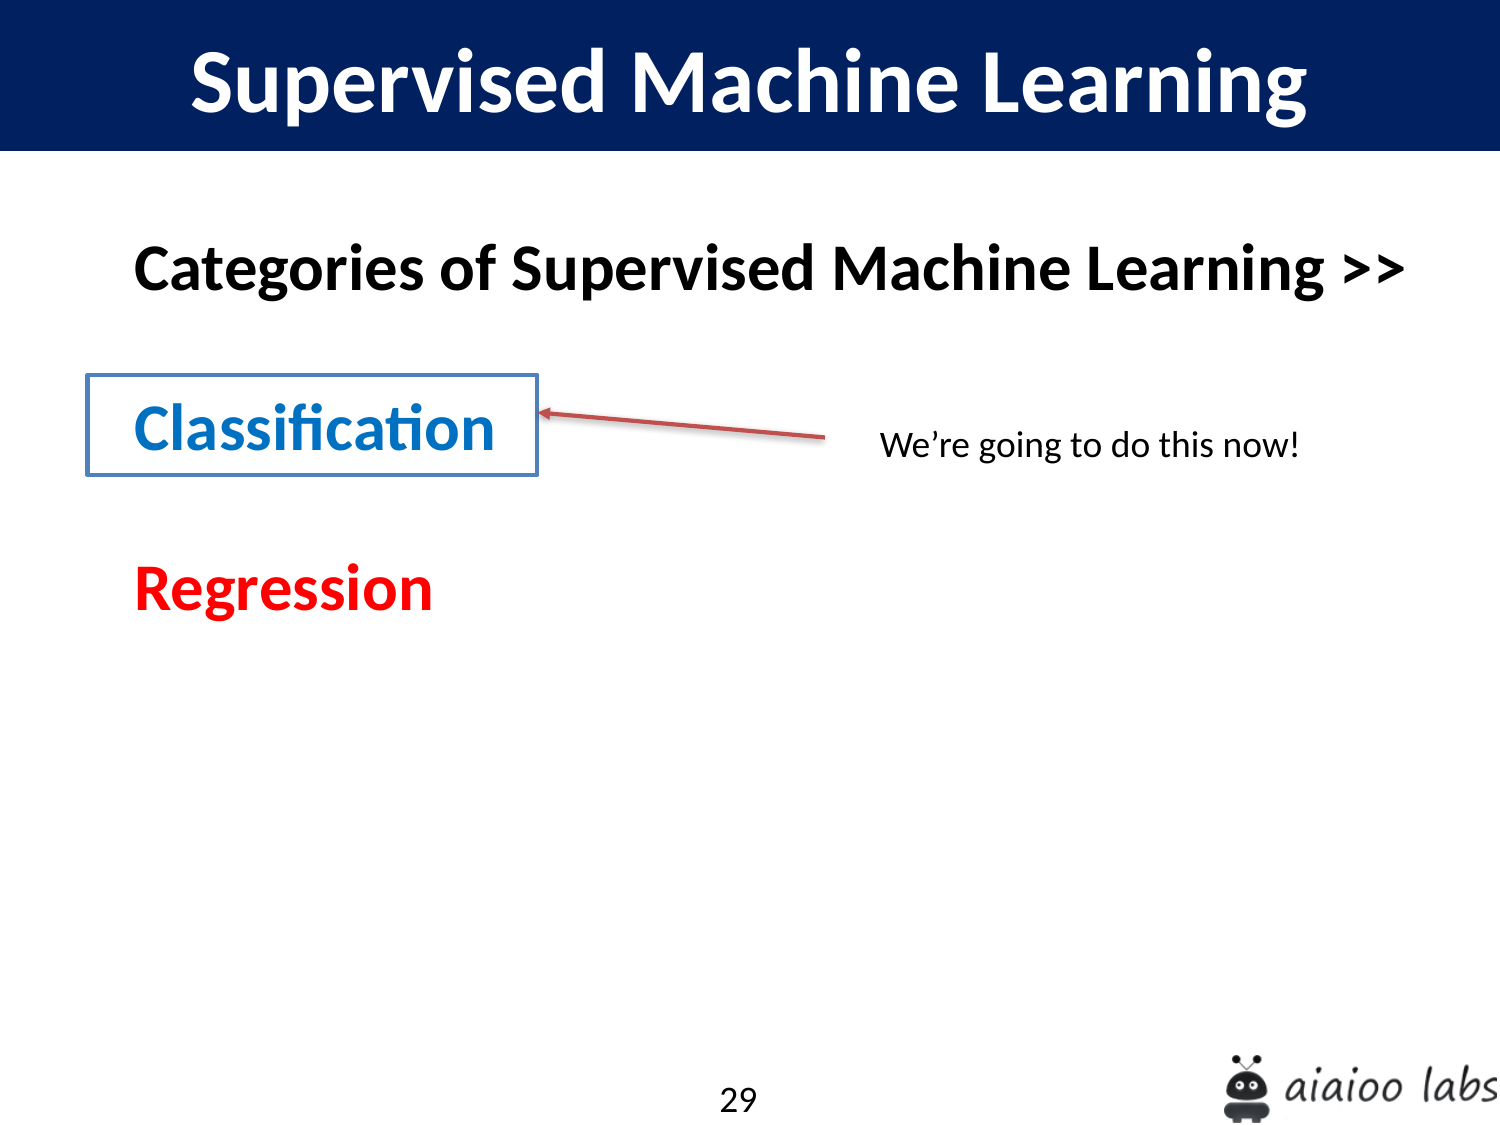

Supervised Machine Learning
Categories of Supervised Machine Learning >>

Classification

Regression

We’re going to do this now!